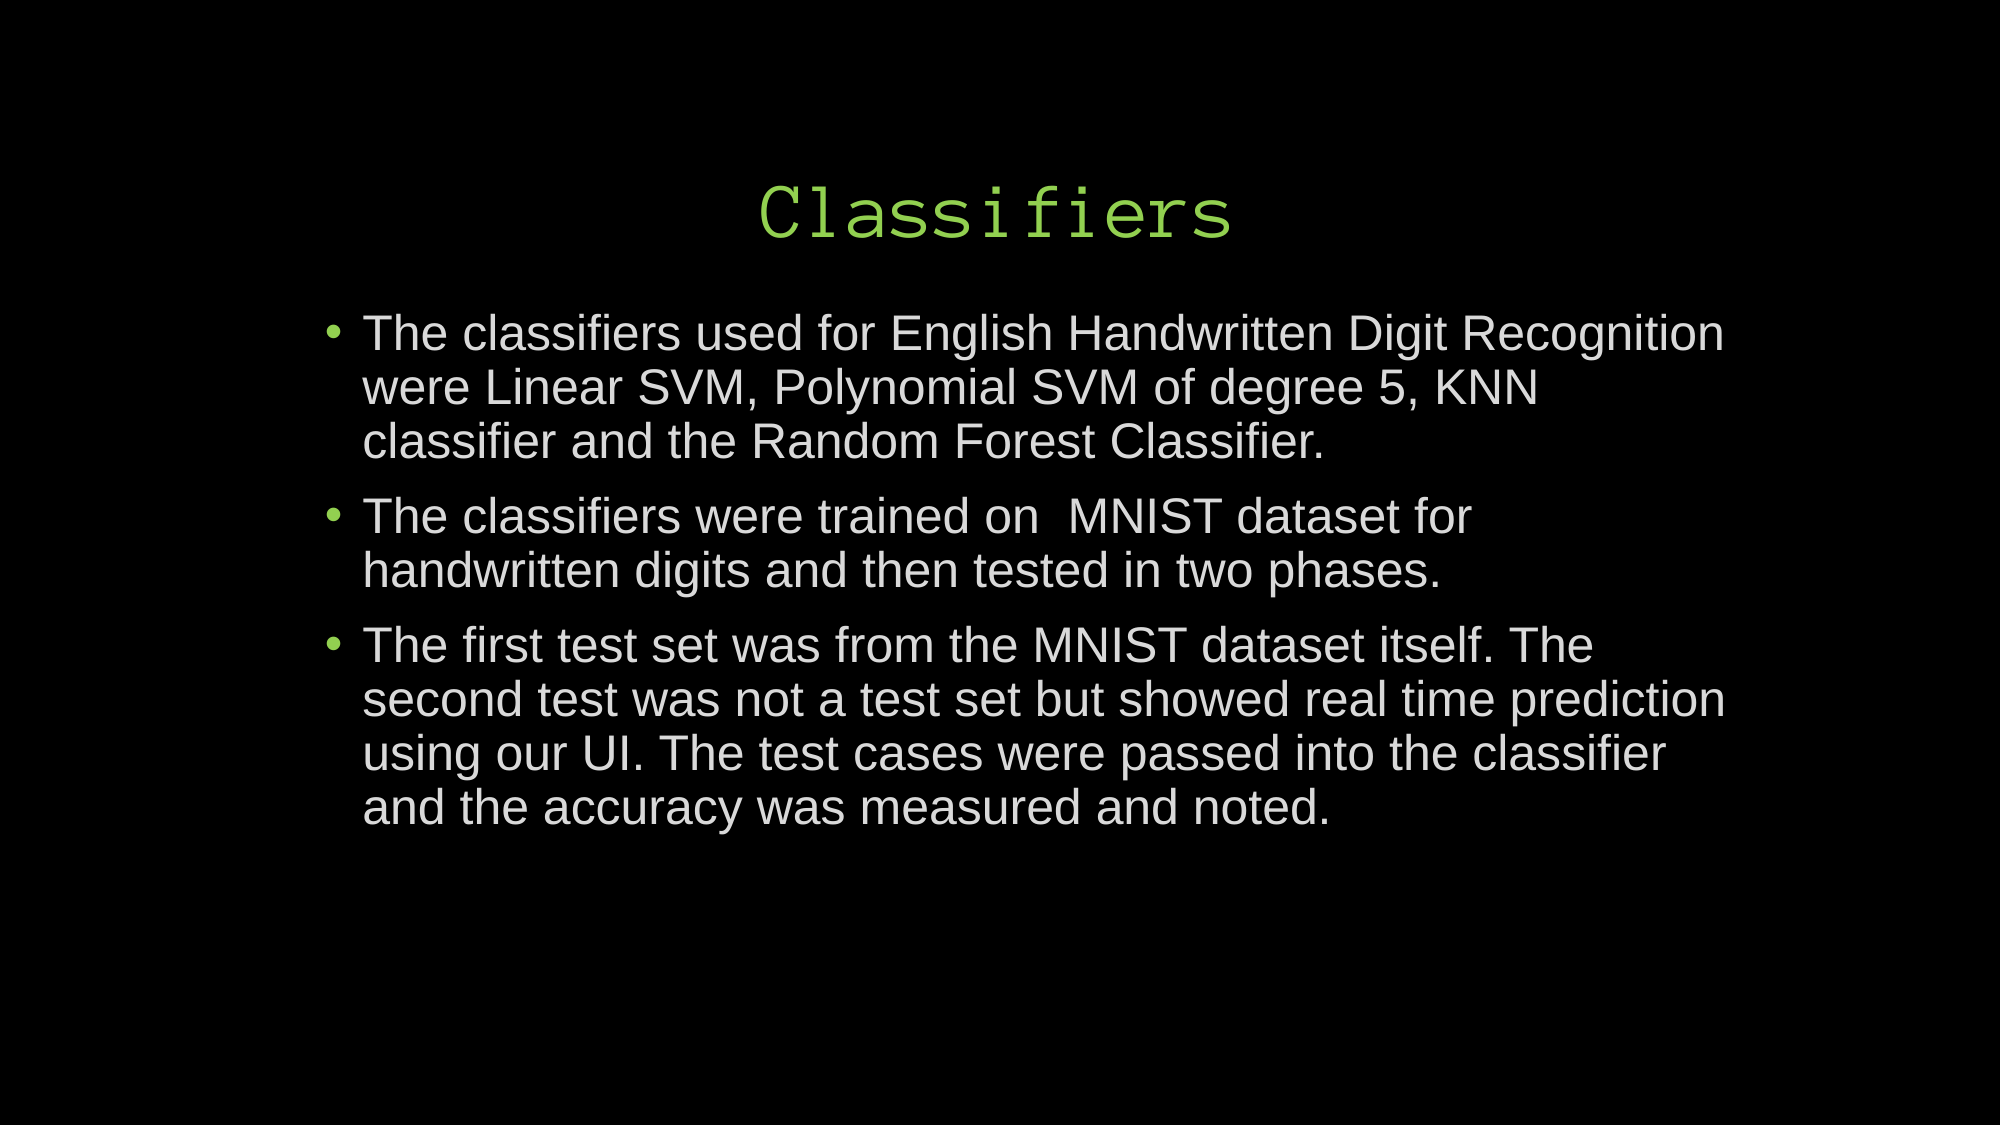

# Classifiers
The classifiers used for English Handwritten Digit Recognition were Linear SVM, Polynomial SVM of degree 5, KNN classifier and the Random Forest Classifier.
The classifiers were trained on  MNIST dataset for handwritten digits and then tested in two phases.
The first test set was from the MNIST dataset itself. The second test was not a test set but showed real time prediction using our UI. The test cases were passed into the classifier and the accuracy was measured and noted.